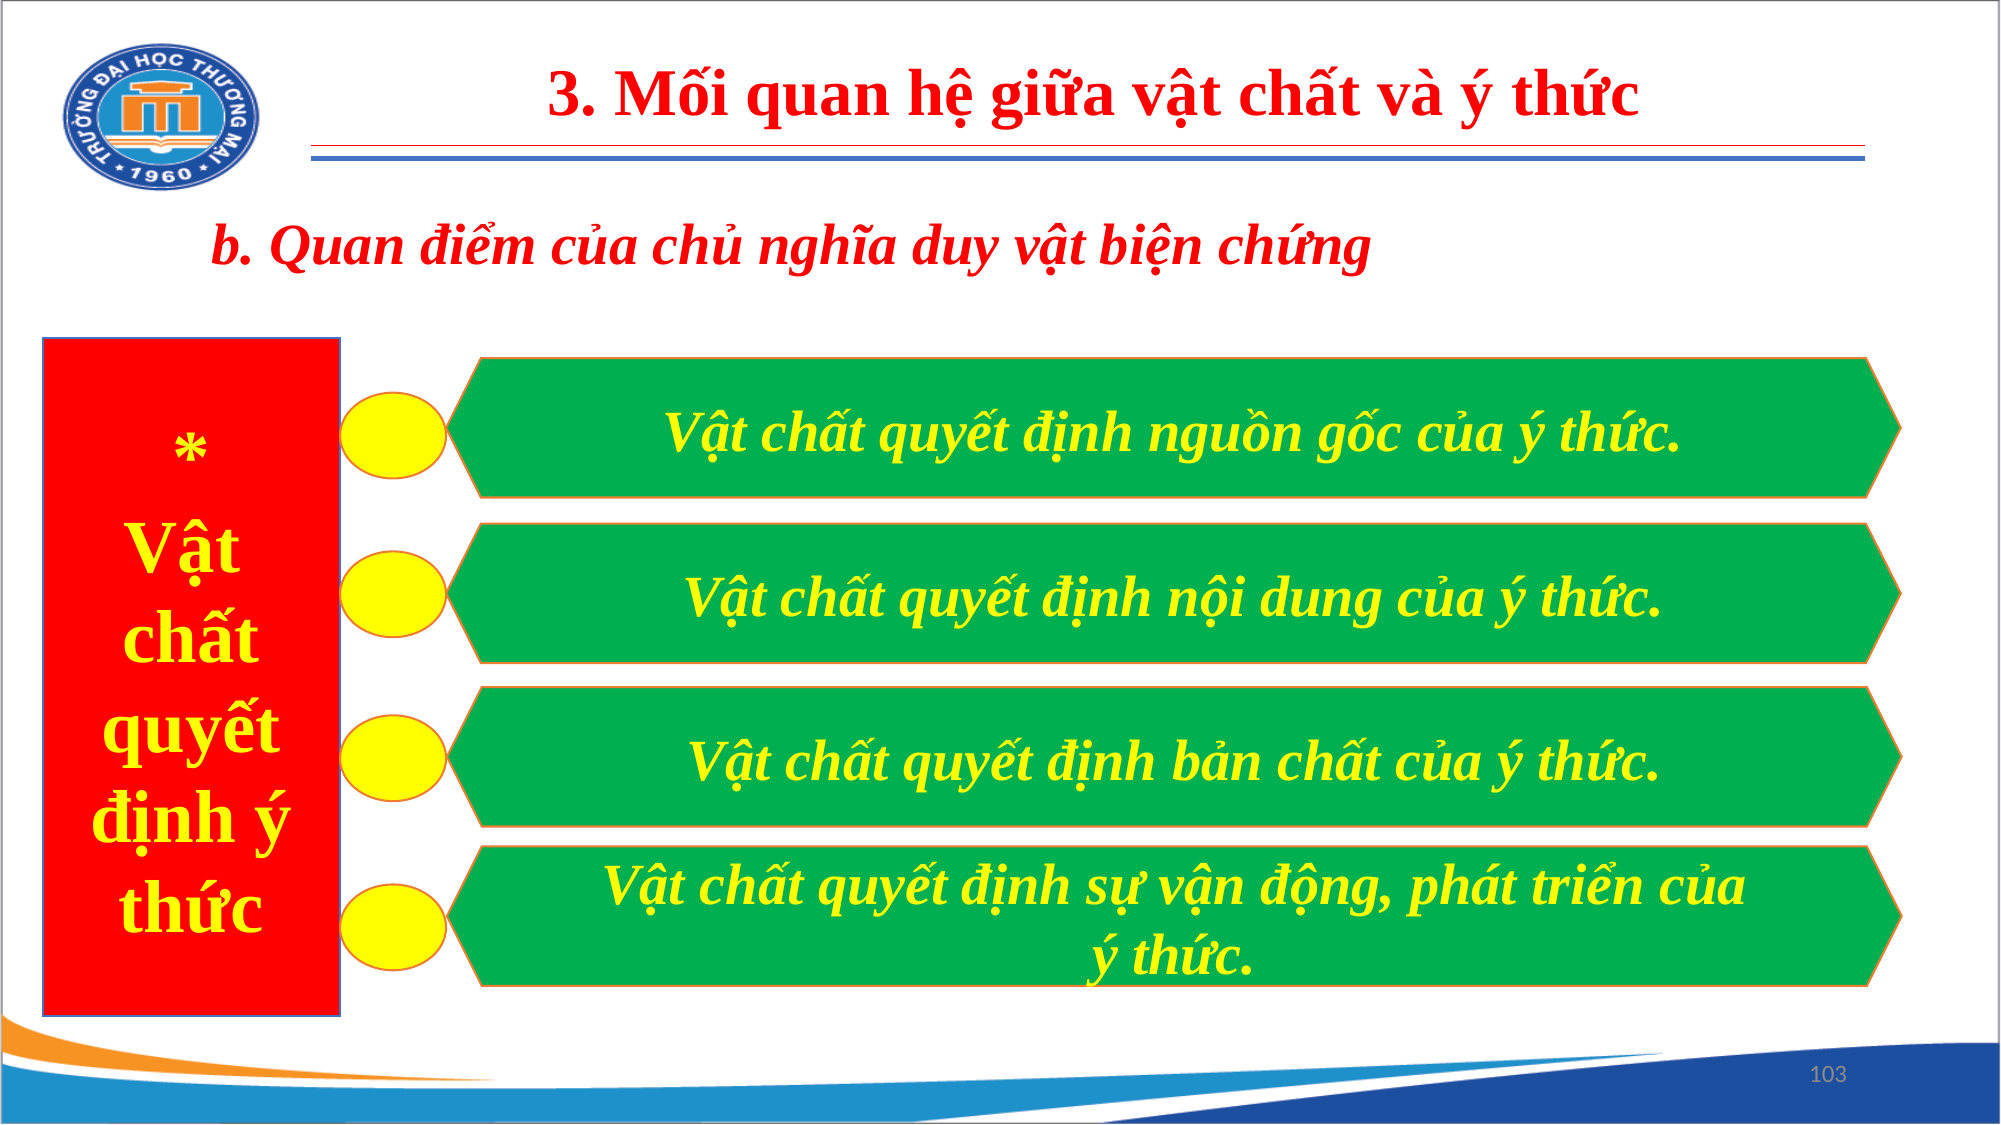

3. Mối quan hệ giữa vật chất và ý thức
b. Quan điểm của chủ nghĩa duy vật biện chứng
*
Vật
chất quyết định ý thức
Vật chất quyết định nguồn gốc của ý thức.

Vật chất quyết định nội dung của ý thức.

Vật chất quyết định bản chất của ý thức.

Vật chất quyết định sự vận động, phát triển của ý thức.

103